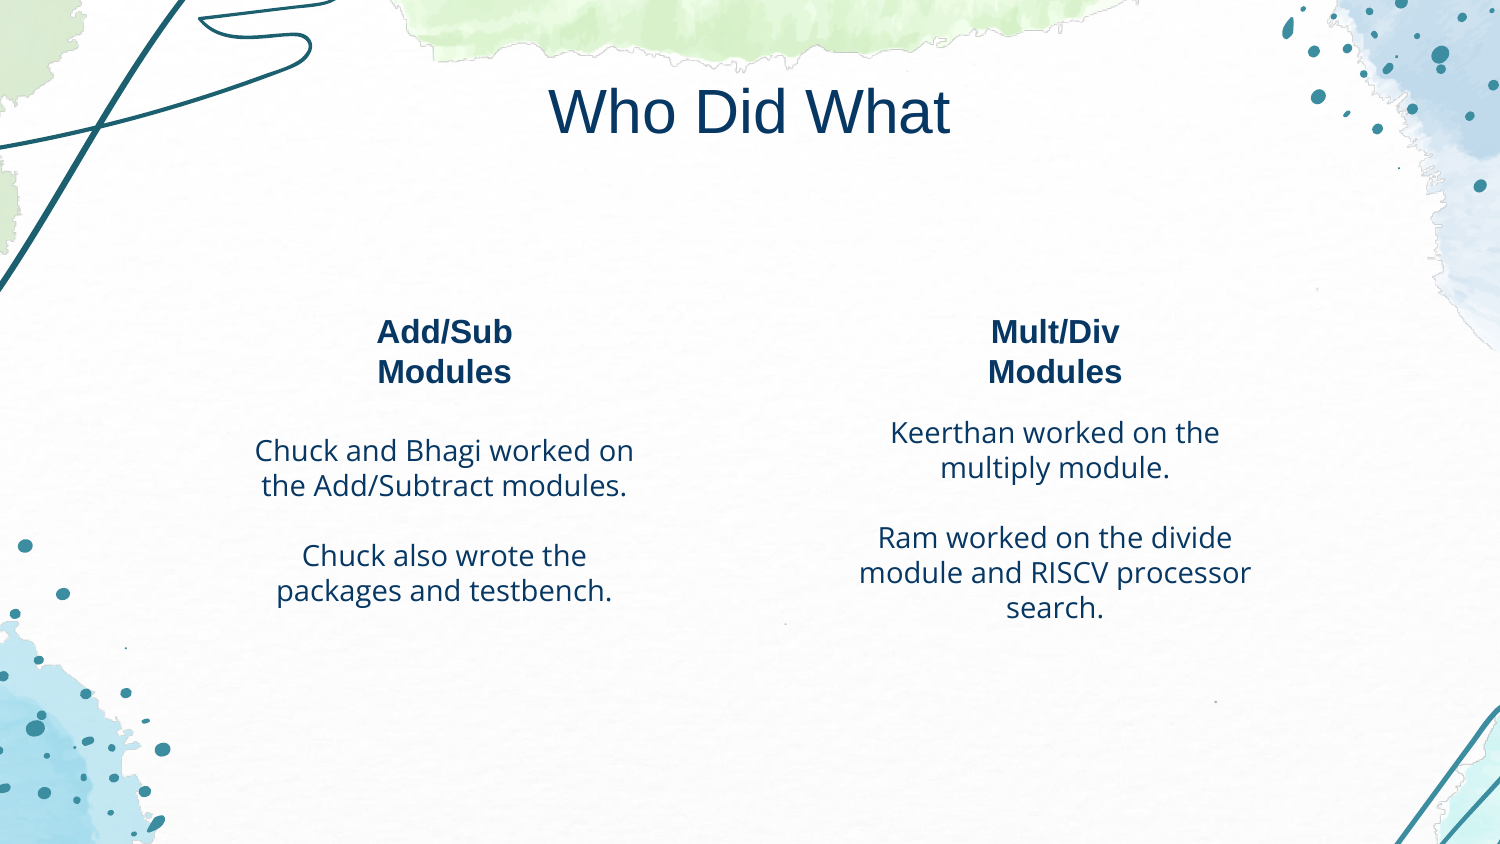

# Who Did What
Chuck and Bhagi worked on the Add/Subtract modules.

Chuck also wrote the packages and testbench.
Keerthan worked on the multiply module.

Ram worked on the divide module and RISCV processor search.
Add/Sub Modules
Mult/Div Modules